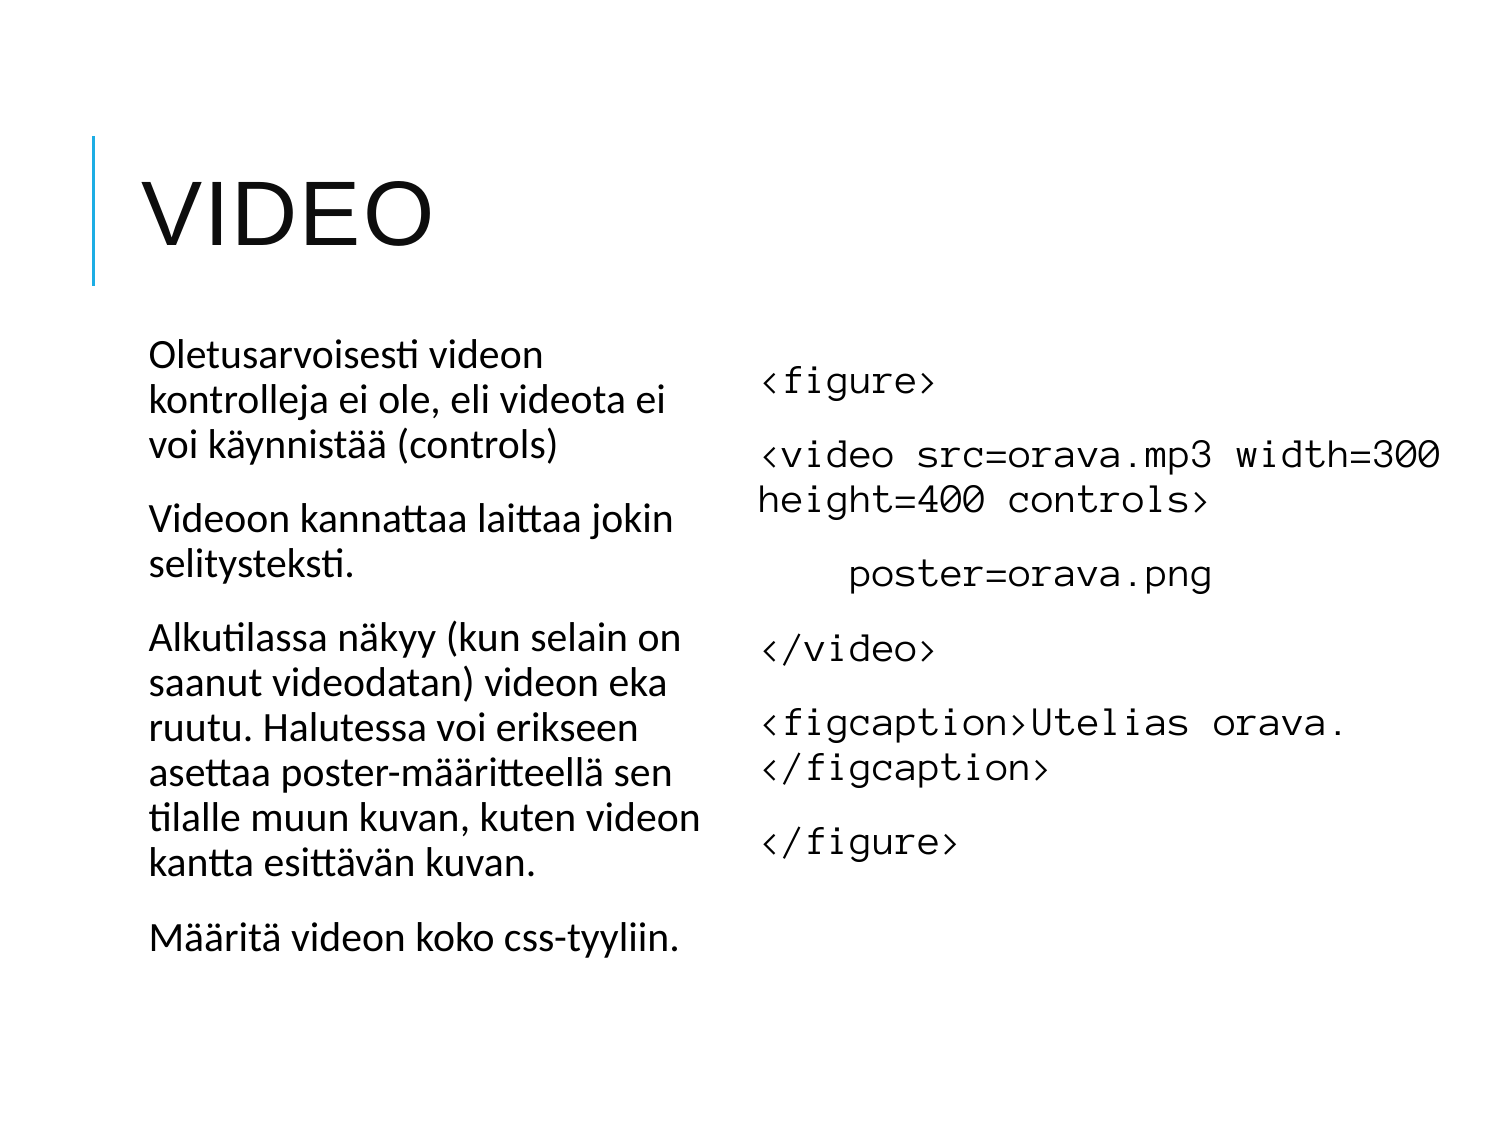

# Video
Oletusarvoisesti videon kontrolleja ei ole, eli videota ei voi käynnistää (controls)
Videoon kannattaa laittaa jokin selitysteksti.
Alkutilassa näkyy (kun selain on saanut videodatan) videon eka ruutu. Halutessa voi erikseen asettaa poster-määritteellä sen tilalle muun kuvan, kuten videon kantta esittävän kuvan.
Määritä videon koko css-tyyliin.

<figure>
<video src=orava.mp3 width=300 height=400 controls>
    poster=orava.png
</video>
<figcaption>Utelias orava. </figcaption>
</figure>